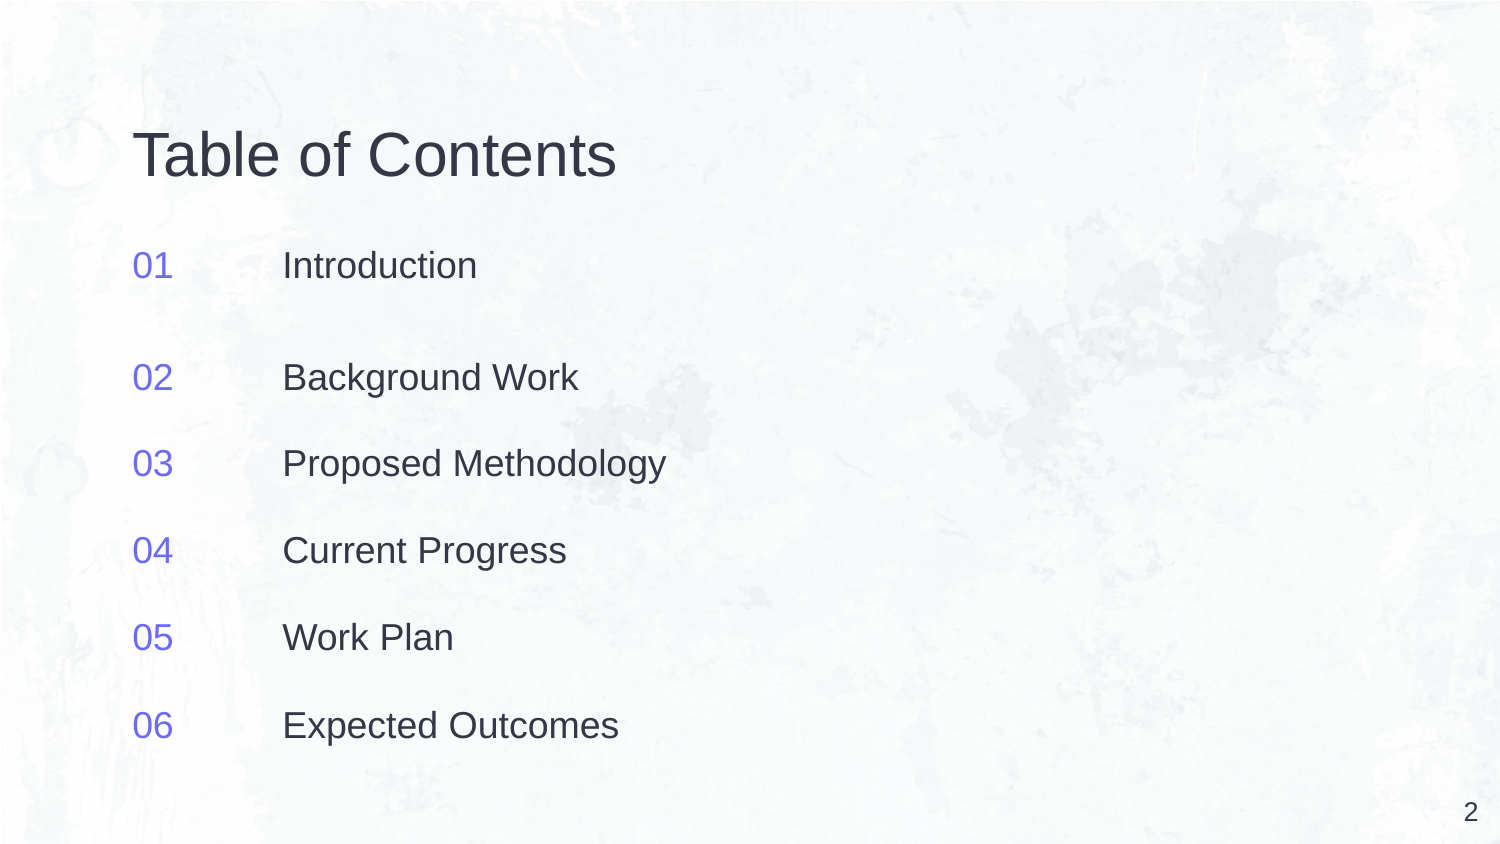

Table of Contents
# 01	Introduction
02	Background Work
03	Proposed Methodology
04	Current Progress
05	Work Plan
06	Expected Outcomes
2